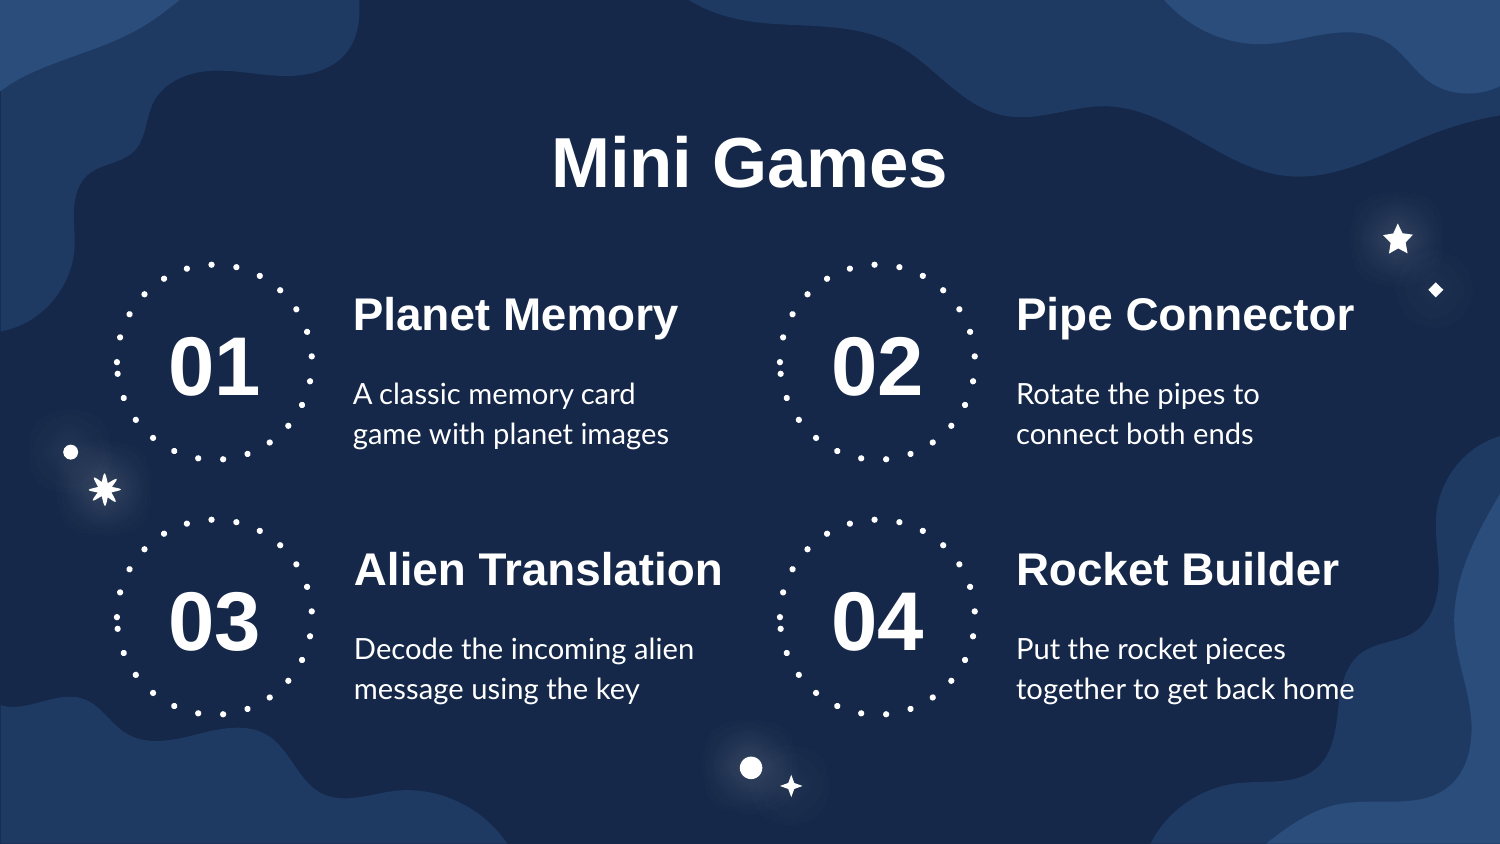

# Mini Games

01
01
Planet Memory
02
02
Pipe Connector

A classic memory card game with planet images
Rotate the pipes to connect both ends

03
03
04
04
Rocket Builder
Alien Translation
Decode the incoming alien message using the key
Put the rocket pieces together to get back home